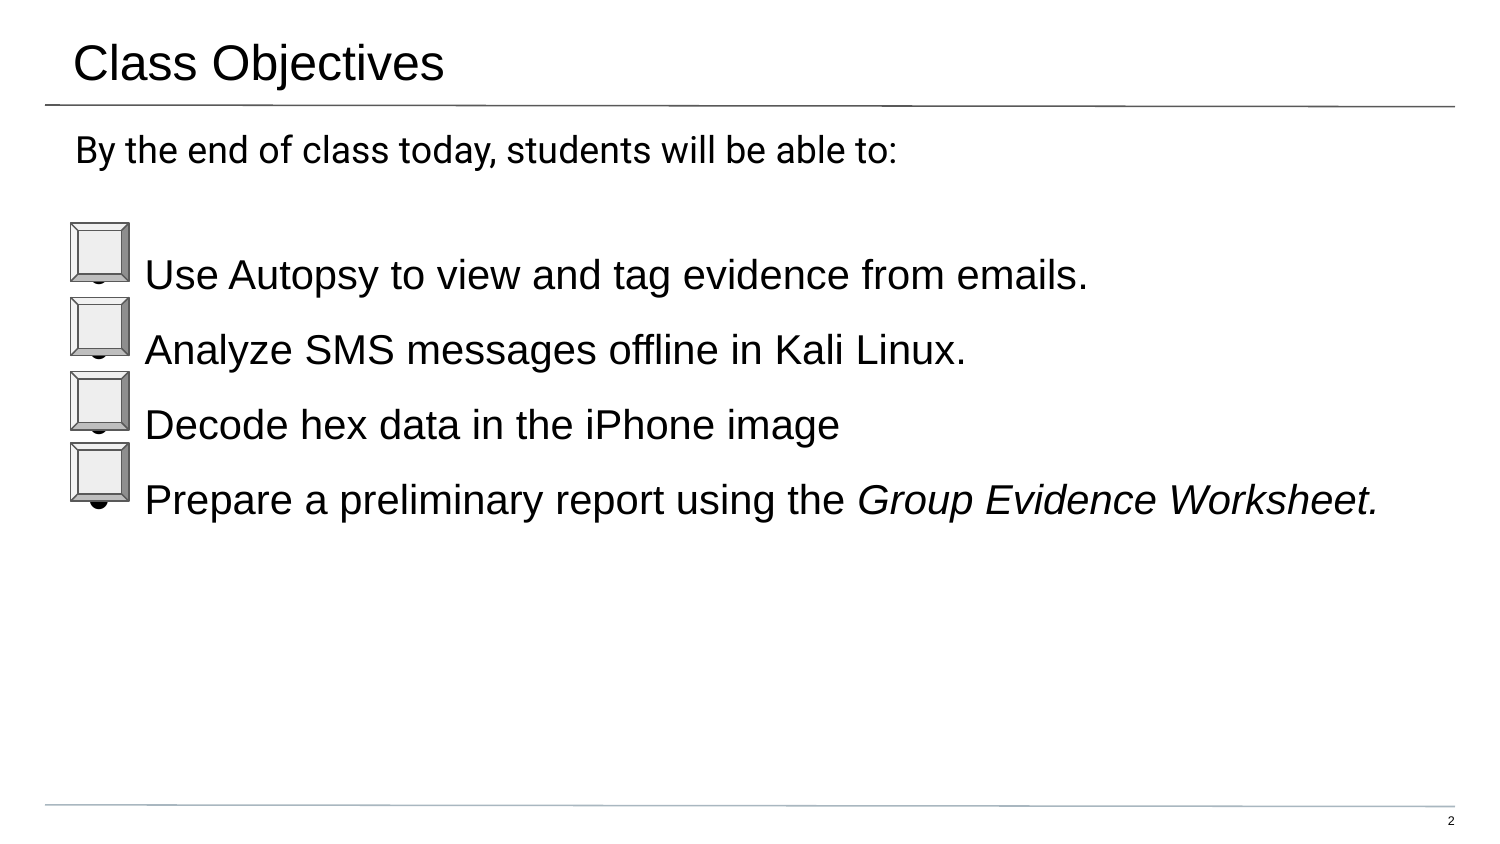

# Class Objectives
By the end of class today, students will be able to:
Use Autopsy to view and tag evidence from emails.
Analyze SMS messages offline in Kali Linux.
Decode hex data in the iPhone image
Prepare a preliminary report using the Group Evidence Worksheet.

2